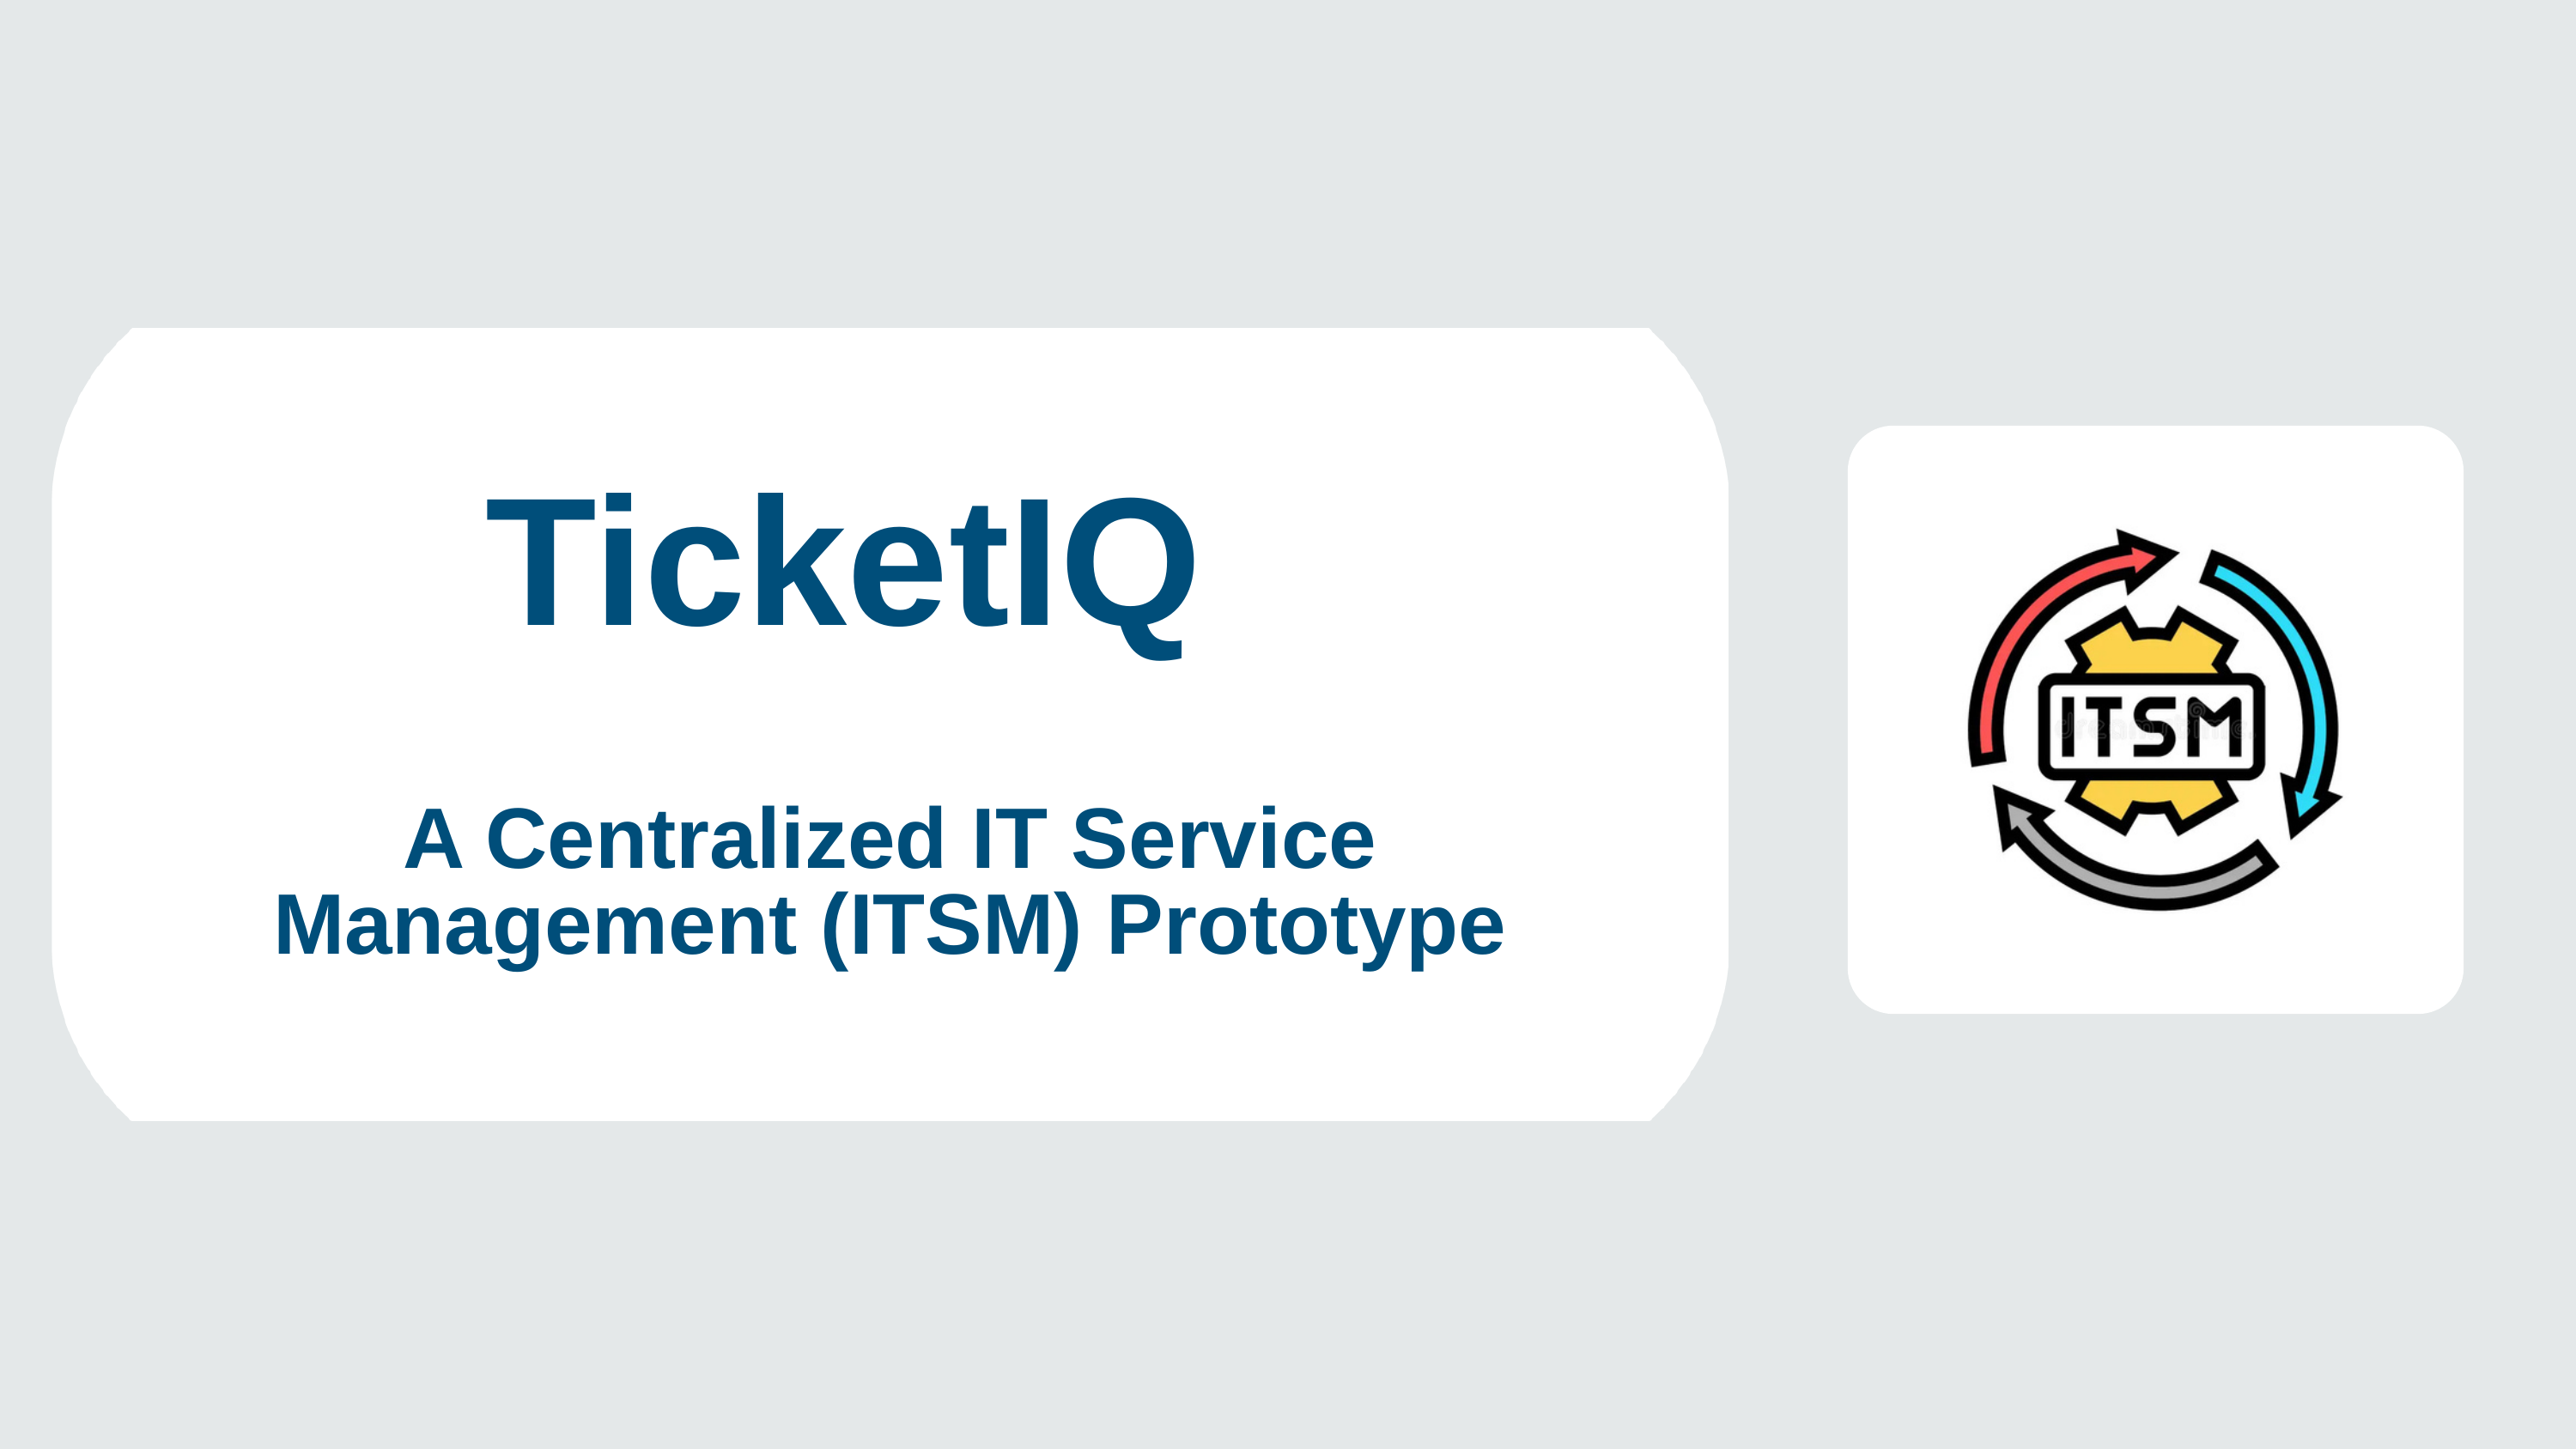

TicketIQ
A Centralized IT Service Management (ITSM) Prototype